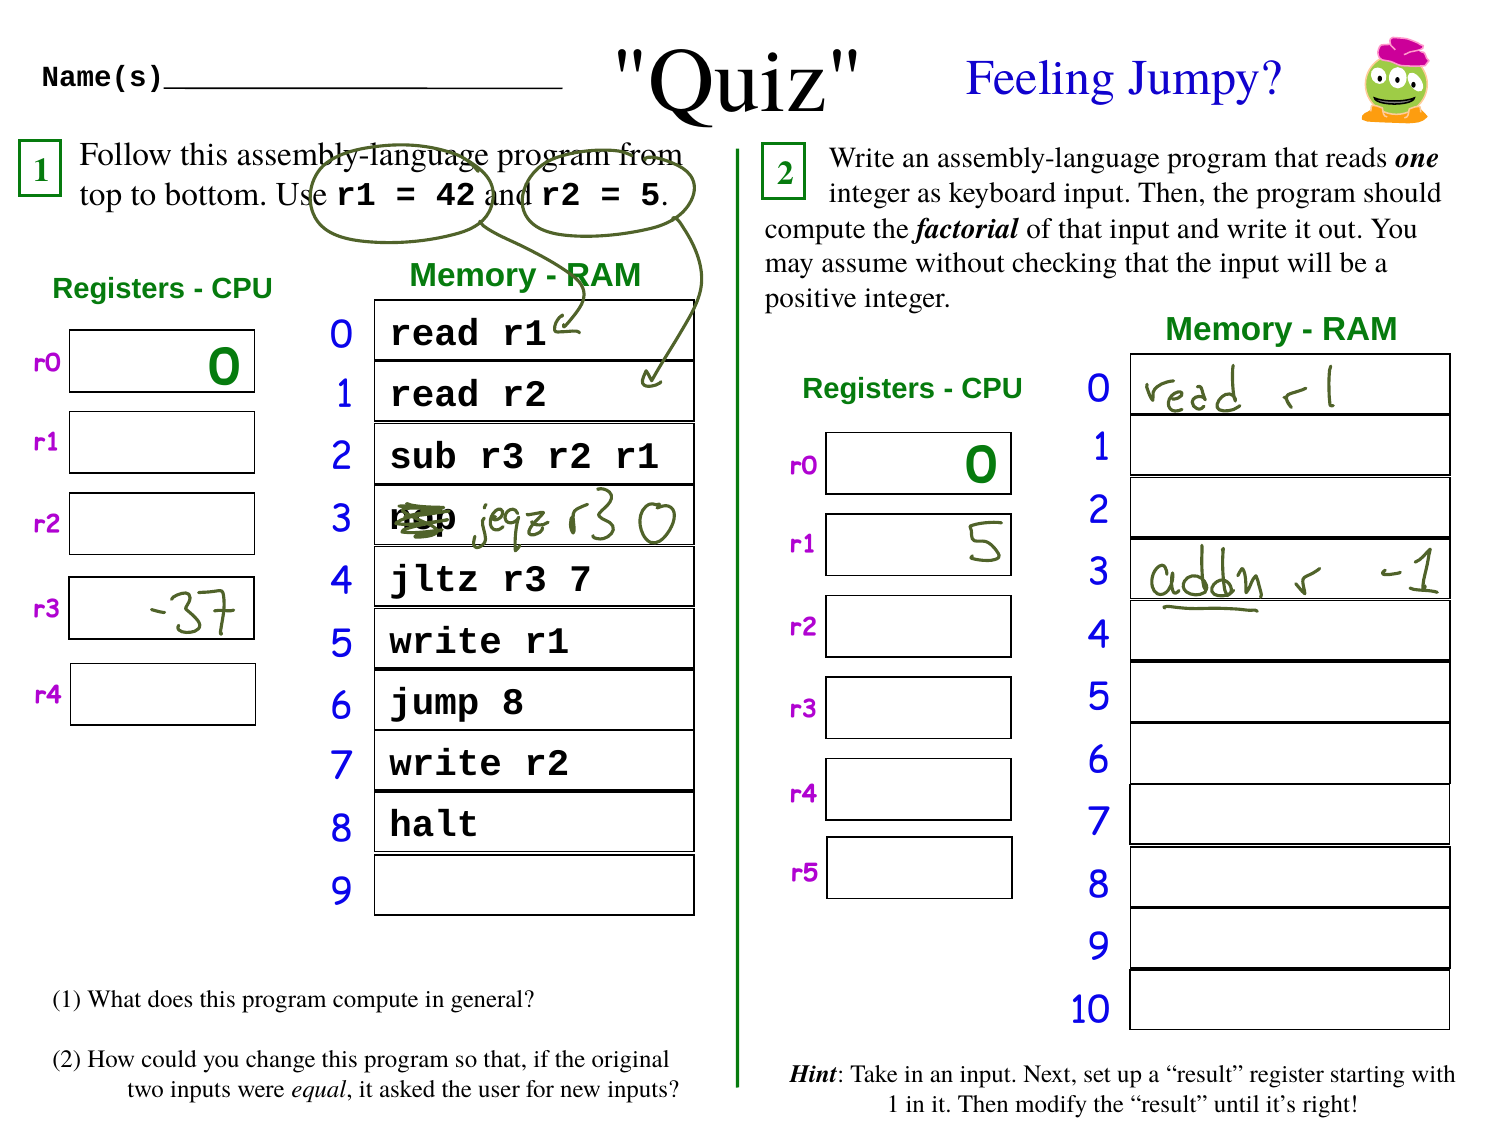

"Quiz"
Feeling Jumpy?

Name(s)

Follow this assembly-language program from top to bottom. Use r1 = 42 and r2 = 5.
Write an assembly-language program that reads one integer as keyboard input. Then, the program should
1
2

compute the factorial of that input and write it out. You may assume without checking that the input will be a positive integer.
Memory - RAM
Registers - CPU
Memory - RAM
read r1
0
0

r0

0
read r2
1
Registers - CPU

1

r1
sub r3 r2 r1
2
0

r0
2

nop
3

r2

r1

3

jltz r3 7
4

r3

4
r2
write r1
5

5
jump 8
r4
6

r3

6
write r2
7

r4

7
halt
8

r5
8

9

9

(1) What does this program compute in general?

(2) How could you change this program so that, if the original two inputs were equal, it asked the user for new inputs?
10
Hint: Take in an input. Next, set up a “result” register starting with 1 in it. Then modify the “result” until it’s right!